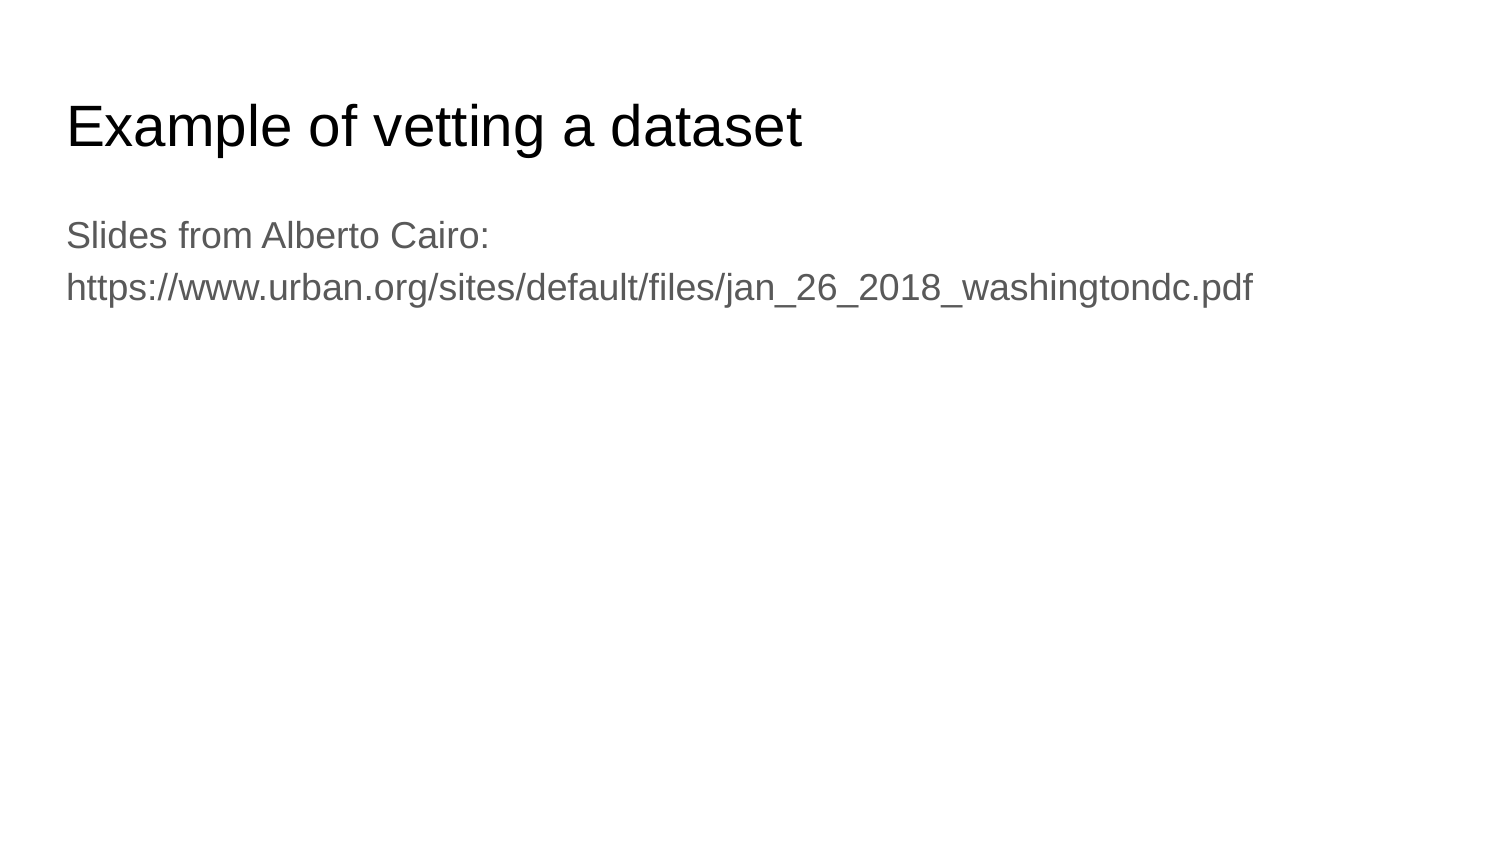

# Example of vetting a dataset
Slides from Alberto Cairo: https://www.urban.org/sites/default/files/jan_26_2018_washingtondc.pdf